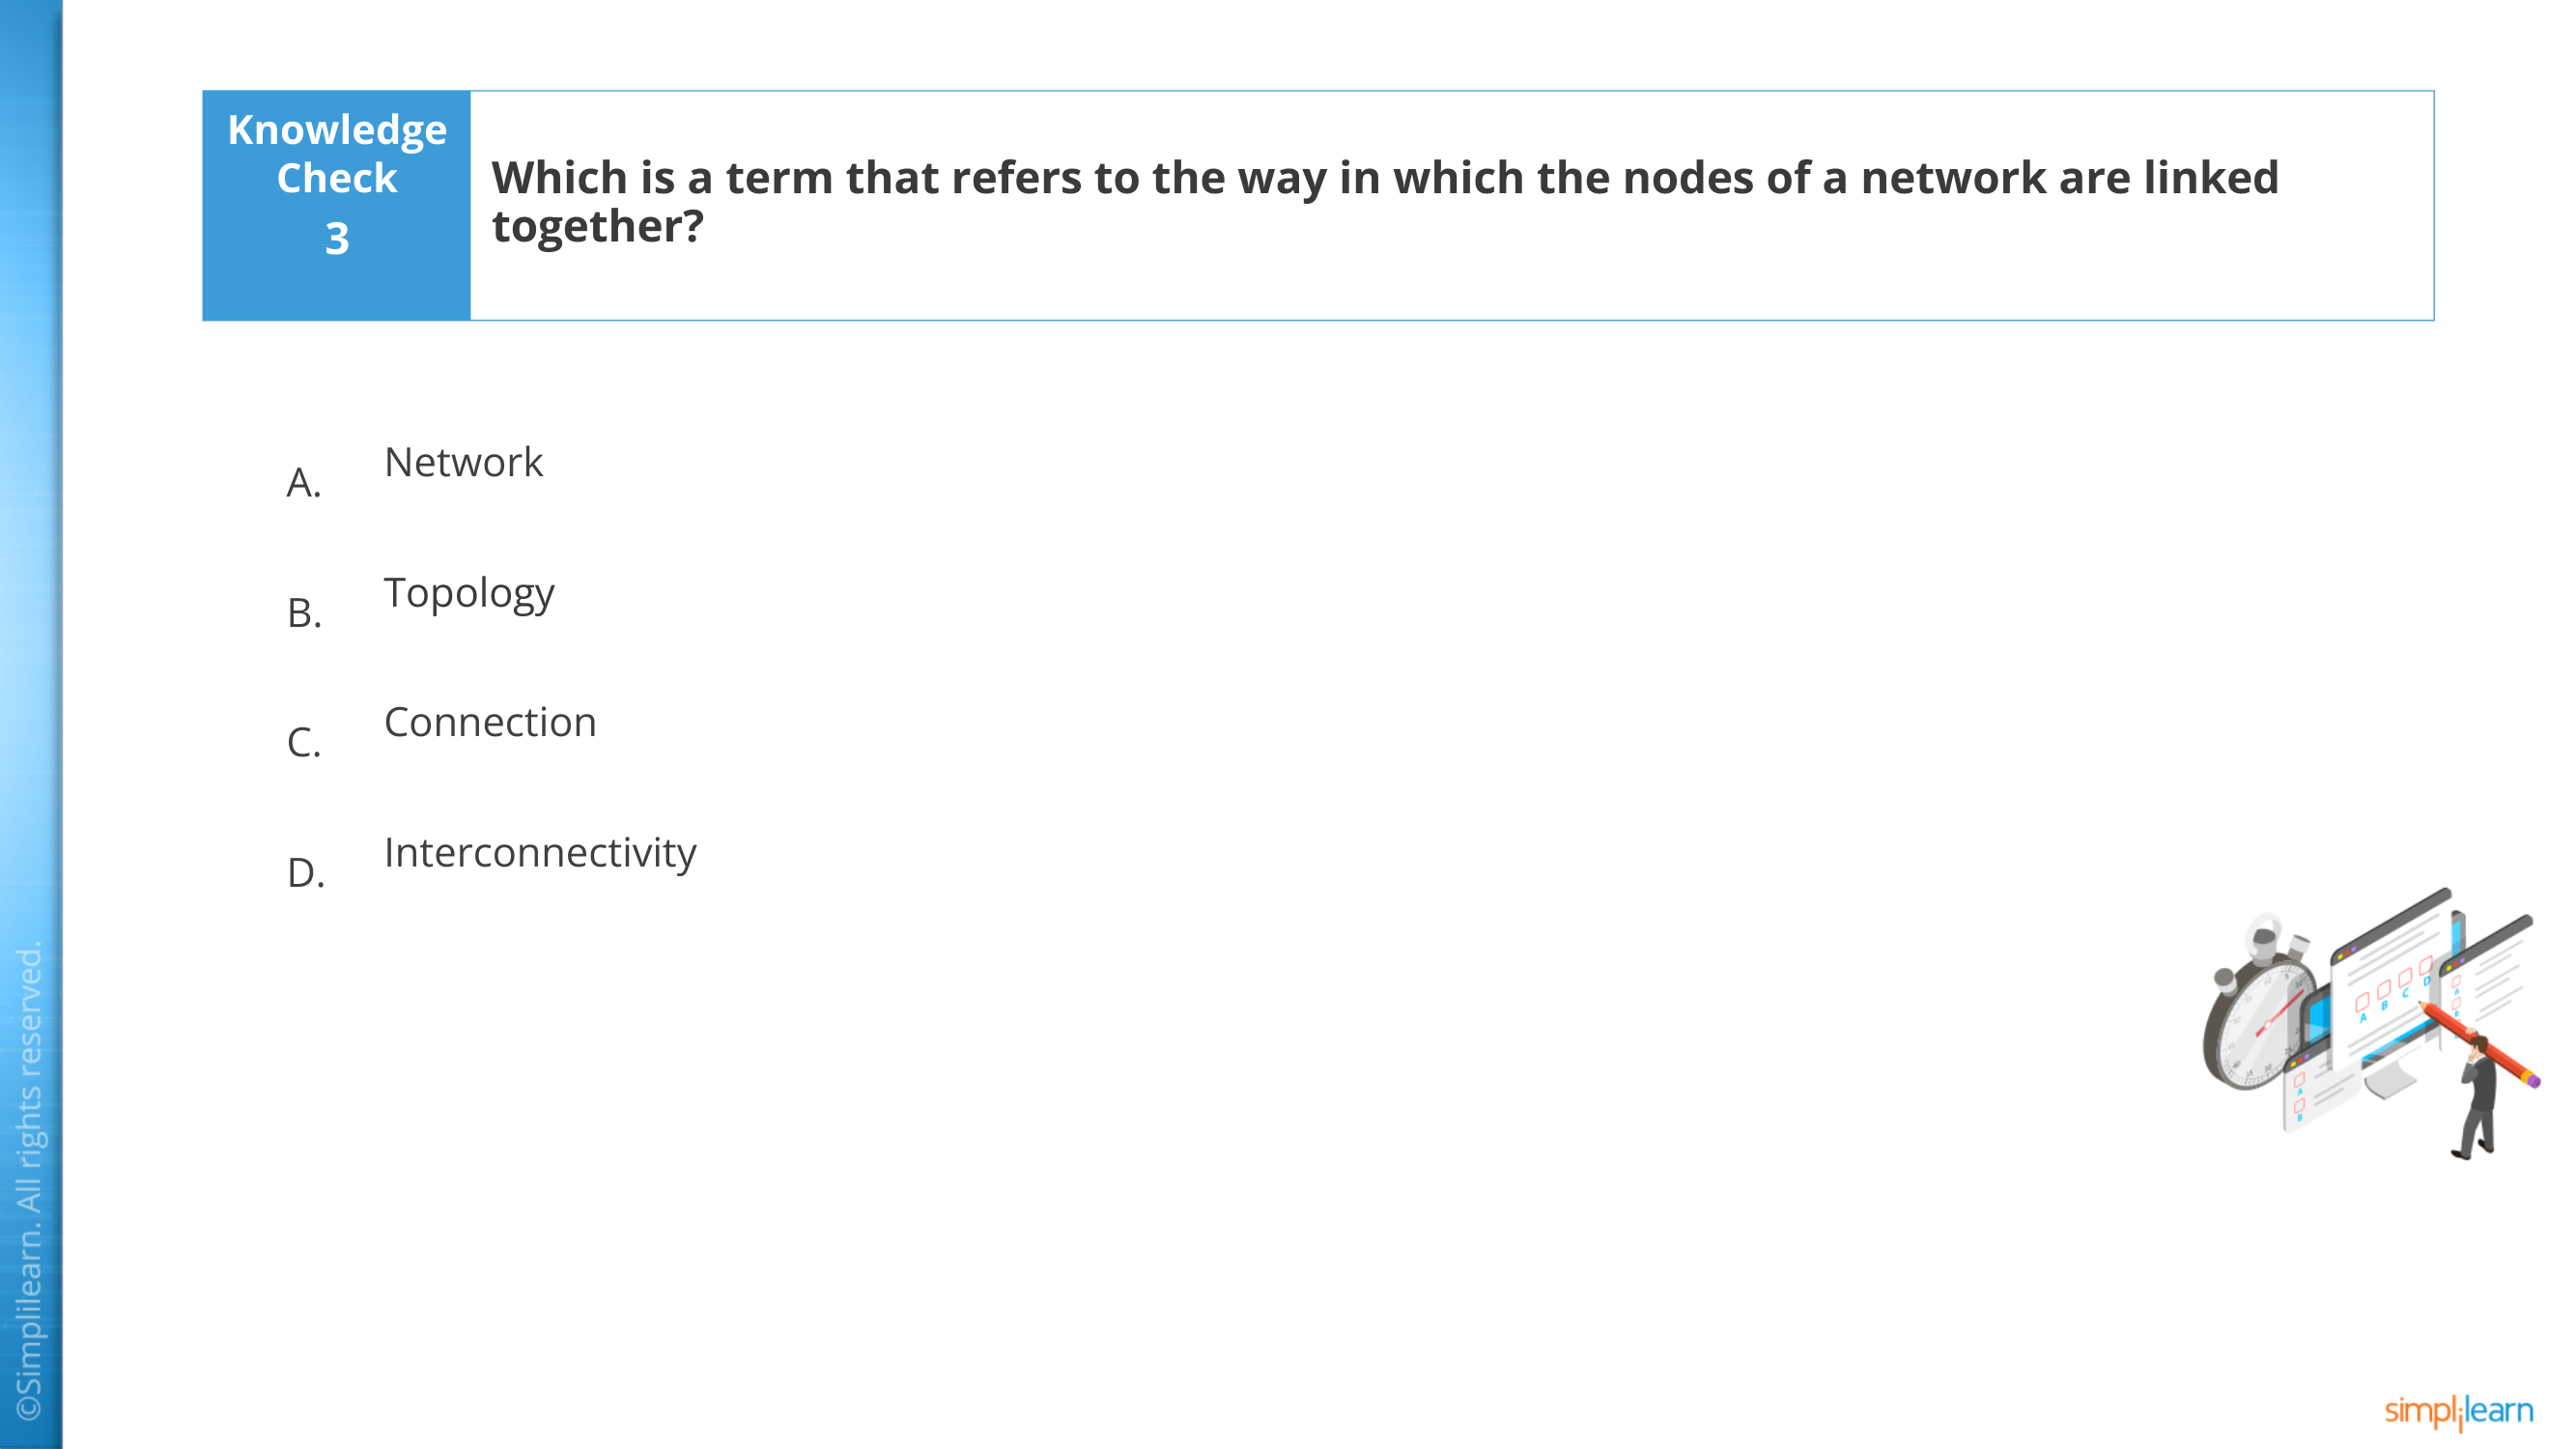

Which is a term that refers to the way in which the nodes of a network are linked together?
3
Network
Topology
Connection
Interconnectivity